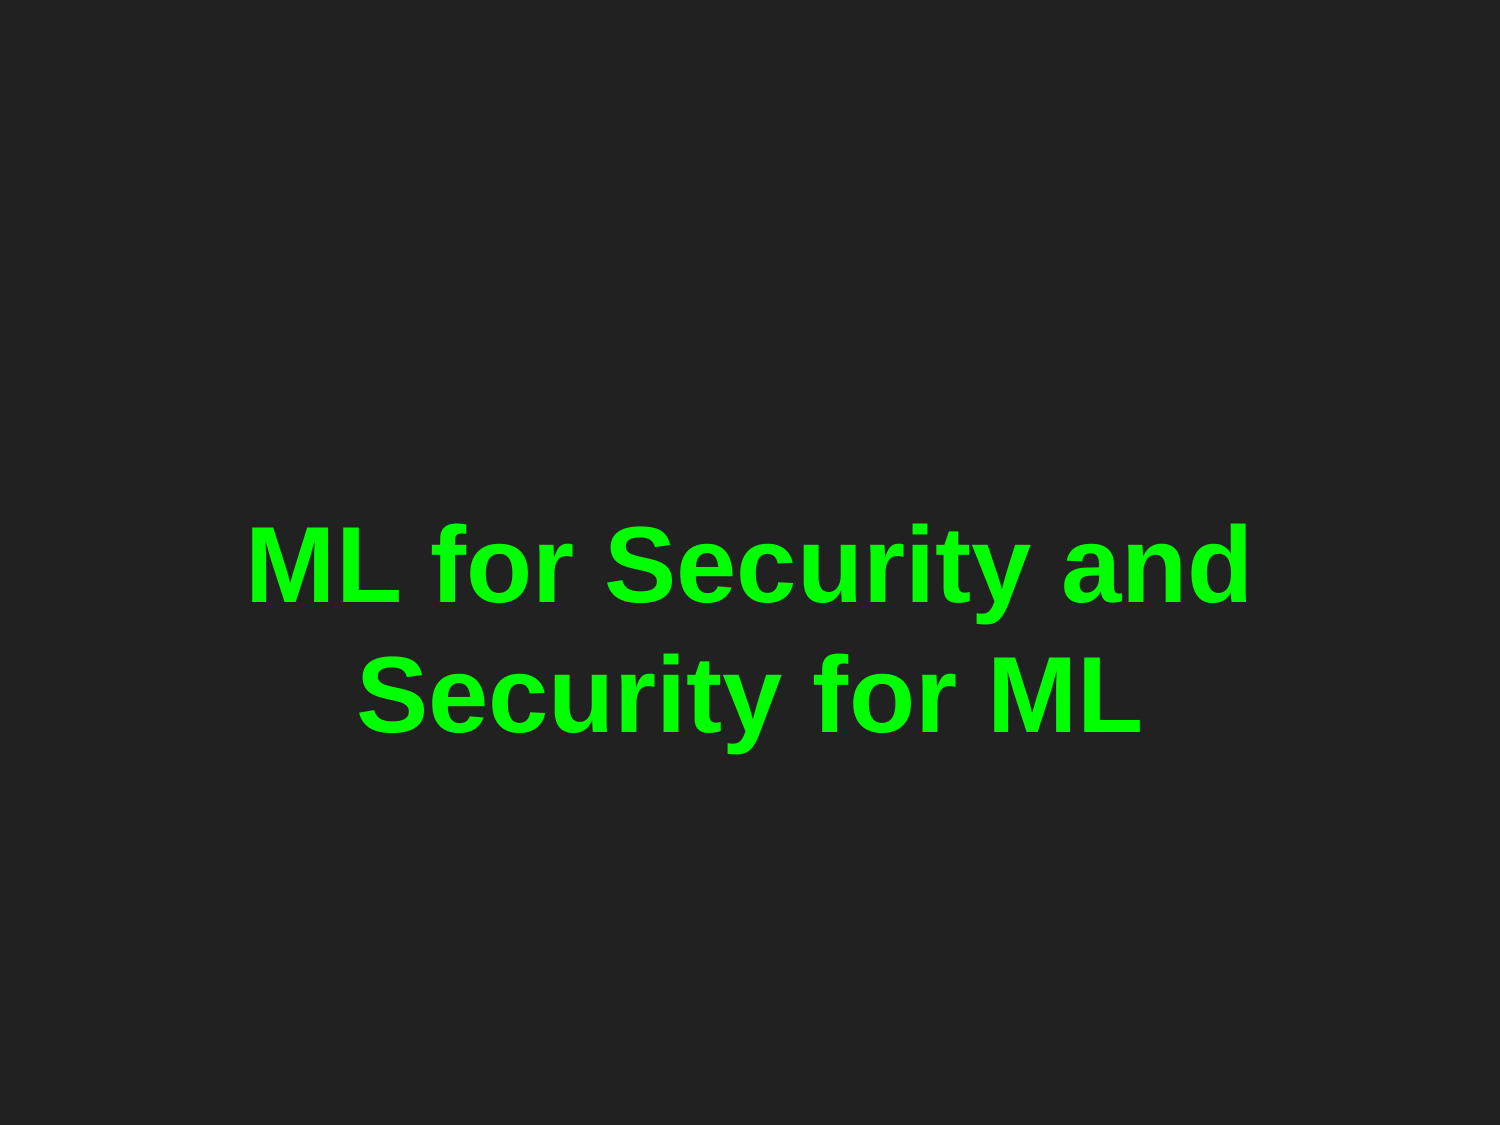

ML for Security and Security for ML